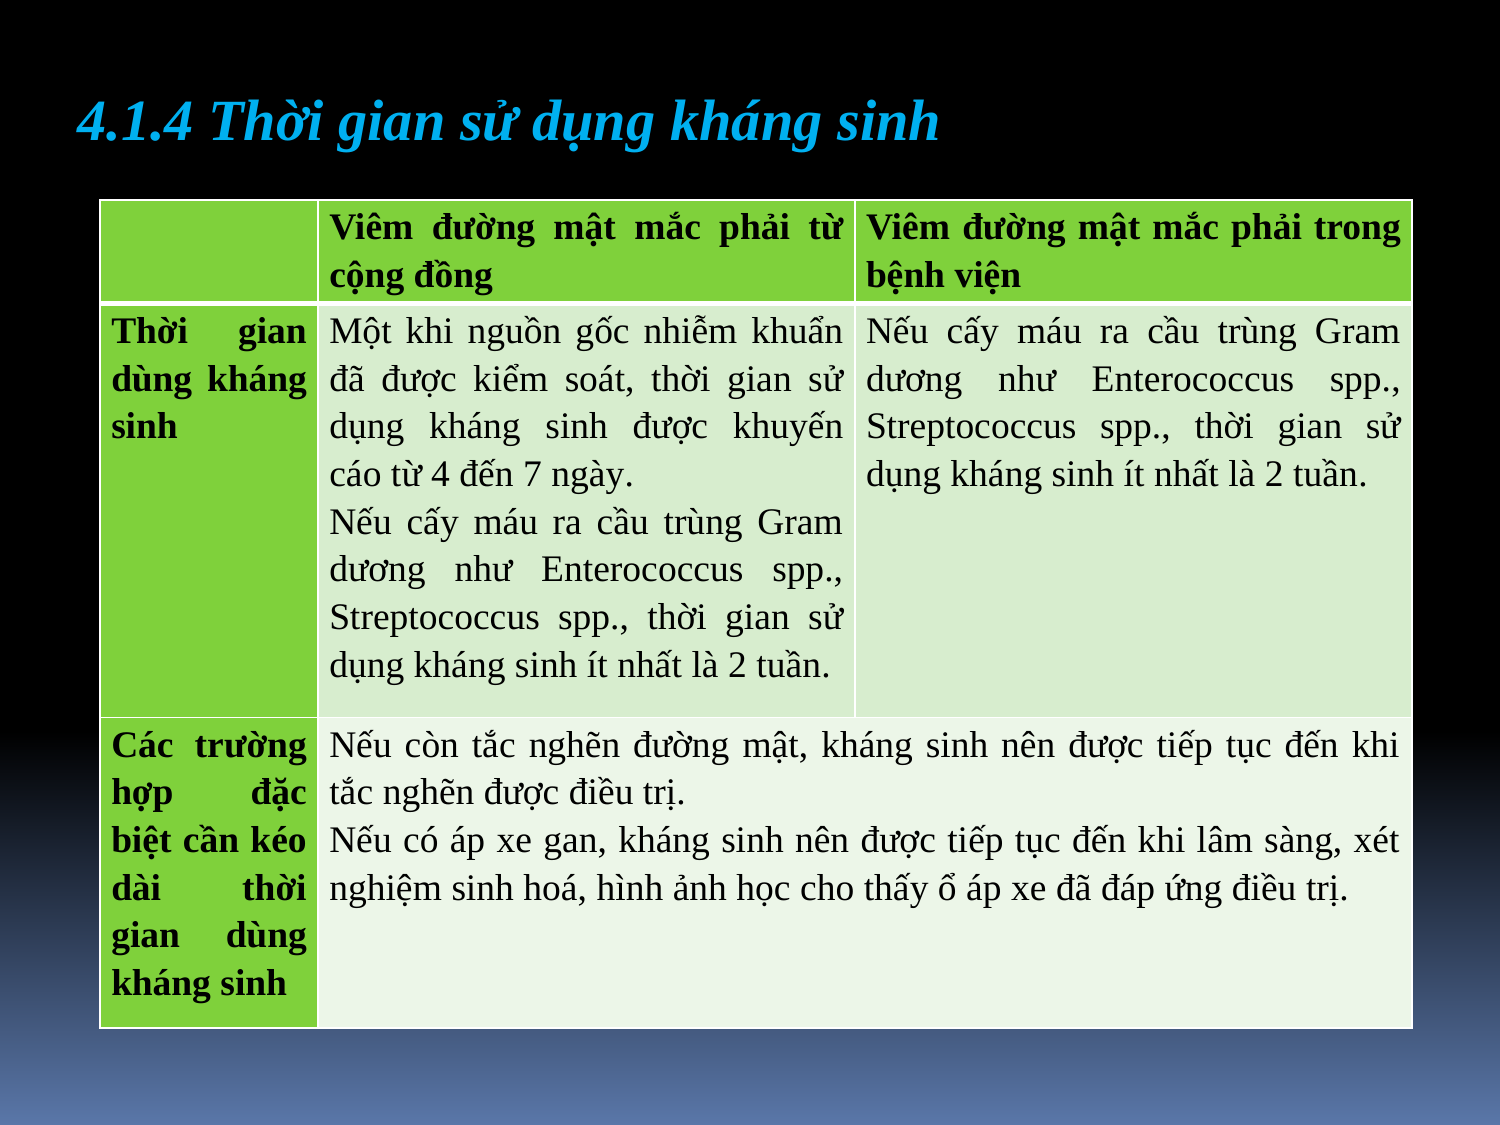

4.1.4 Thời gian sử dụng kháng sinh
|  | Viêm đường mật mắc phải từ cộng đồng | Viêm đường mật mắc phải trong bệnh viện |
| --- | --- | --- |
| Thời gian dùng kháng sinh | Một khi nguồn gốc nhiễm khuẩn đã được kiểm soát, thời gian sử dụng kháng sinh được khuyến cáo từ 4 đến 7 ngày. Nếu cấy máu ra cầu trùng Gram dương như Enterococcus spp., Streptococcus spp., thời gian sử dụng kháng sinh ít nhất là 2 tuần. | Nếu cấy máu ra cầu trùng Gram dương như Enterococcus spp., Streptococcus spp., thời gian sử dụng kháng sinh ít nhất là 2 tuần. |
| Các trường hợp đặc biệt cần kéo dài thời gian dùng kháng sinh | Nếu còn tắc nghẽn đường mật, kháng sinh nên được tiếp tục đến khi tắc nghẽn được điều trị. Nếu có áp xe gan, kháng sinh nên được tiếp tục đến khi lâm sàng, xét nghiệm sinh hoá, hình ảnh học cho thấy ổ áp xe đã đáp ứng điều trị. |  |